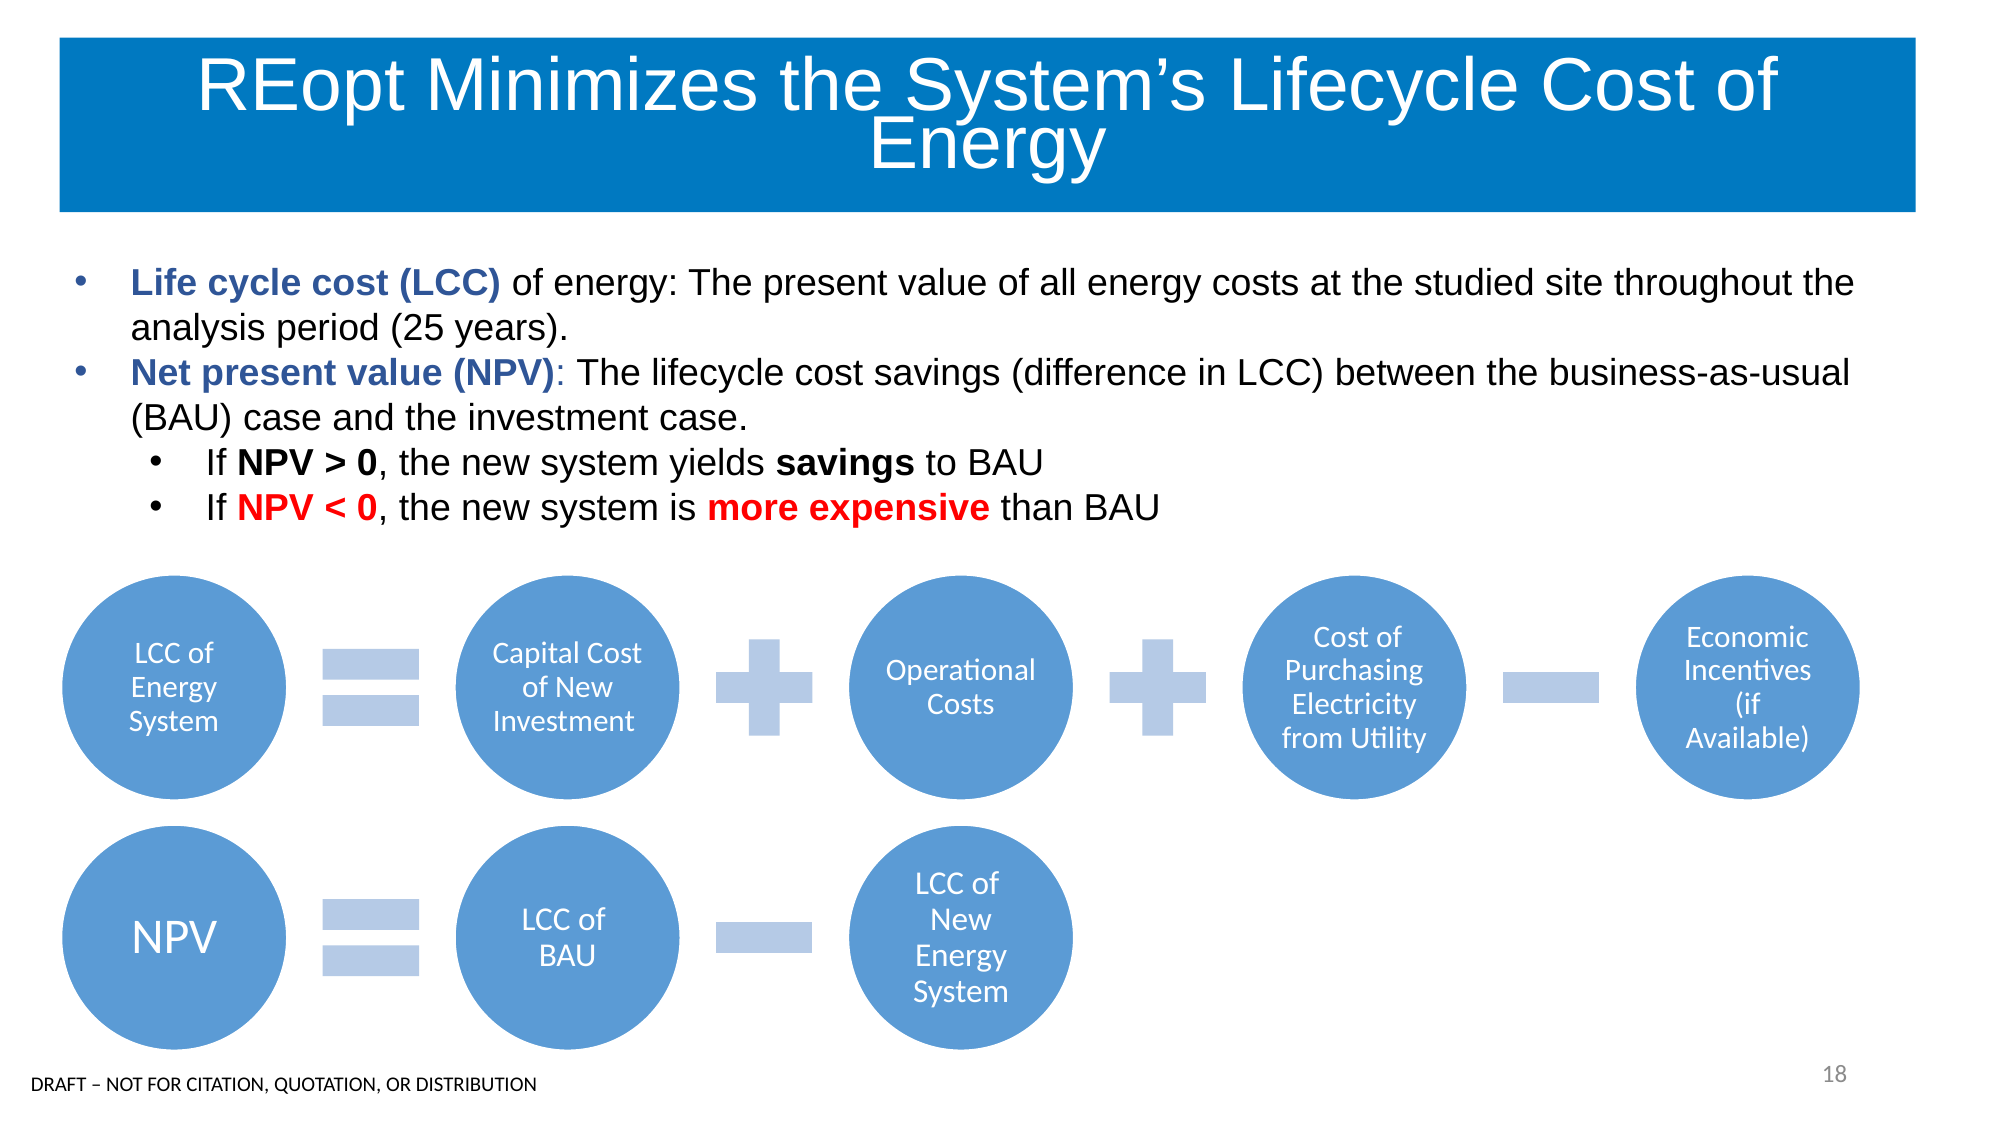

REopt Minimizes the System’s Lifecycle Cost of Energy
Life cycle cost (LCC) of energy: The present value of all energy costs at the studied site throughout the analysis period (25 years).
Net present value (NPV): The lifecycle cost savings (difference in LCC) between the business-as-usual (BAU) case and the investment case.
If NPV > 0, the new system yields savings to BAU
If NPV < 0, the new system is more expensive than BAU
Economic Incentives (if Available)

 Cost of Purchasing Electricity from Utility

Operational Costs

Capital Cost of New Investment

LCC of Energy System
LCC of  New Energy System

LCC of  BAU

NPV
18
DRAFT – NOT FOR CITATION, QUOTATION, OR DISTRIBUTION